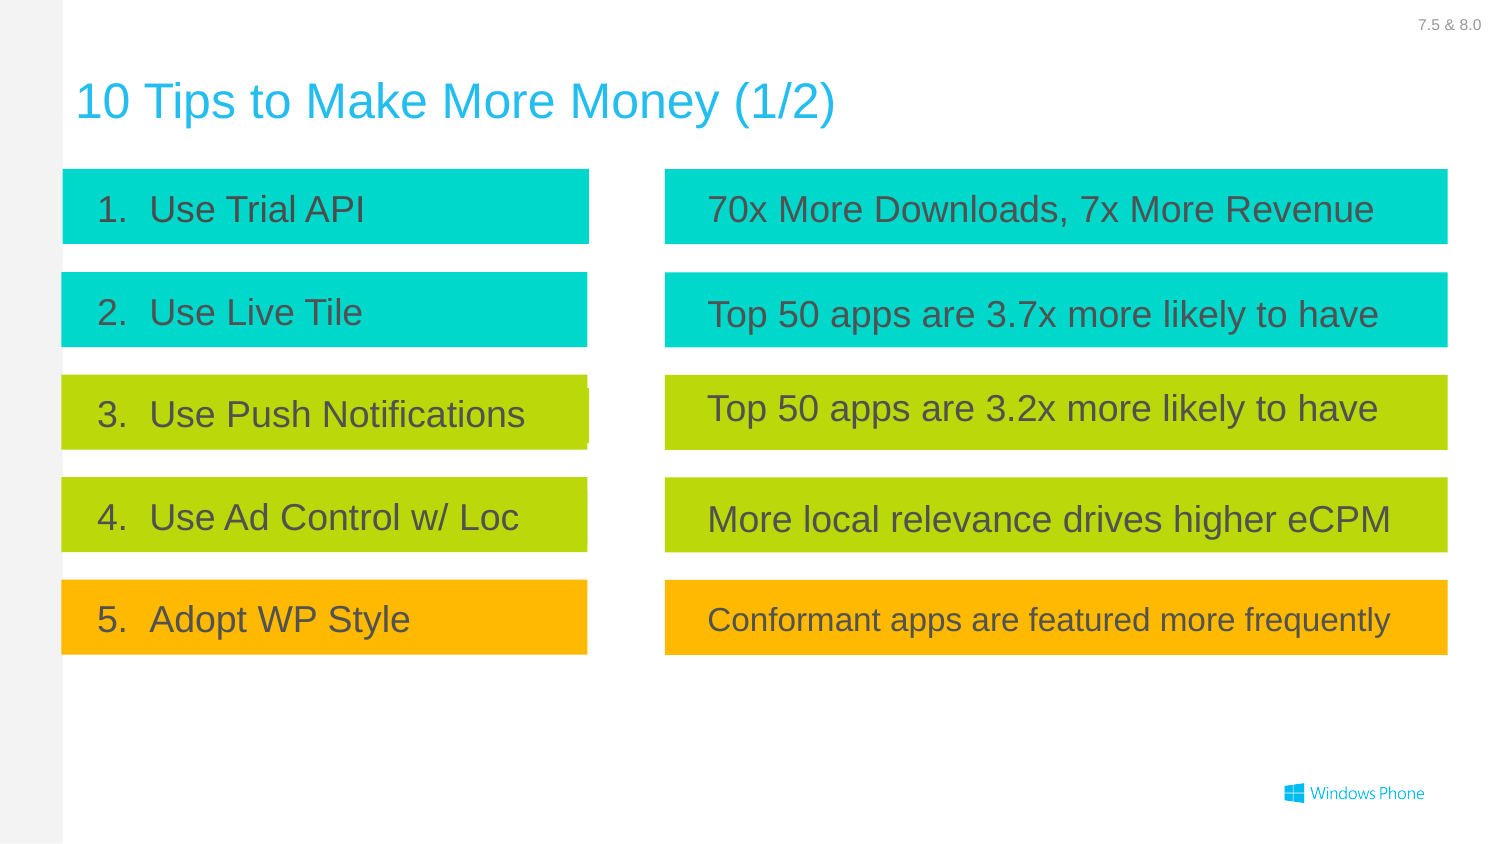

7.5 & 8.0
# 10 Tips to Make More Money (1/2)

1.  Use Trial API
70x More Downloads, 7x More Revenue

2.  Use Live Tile
Top 50 apps are 3.7x more likely to have

Top 50 apps are 3.2x more likely to have
3.  Use Push Notifications

4.  Use Ad Control w/ Loc
More local relevance drives higher eCPM

5.  Adopt WP Style
Conformant apps are featured more frequently